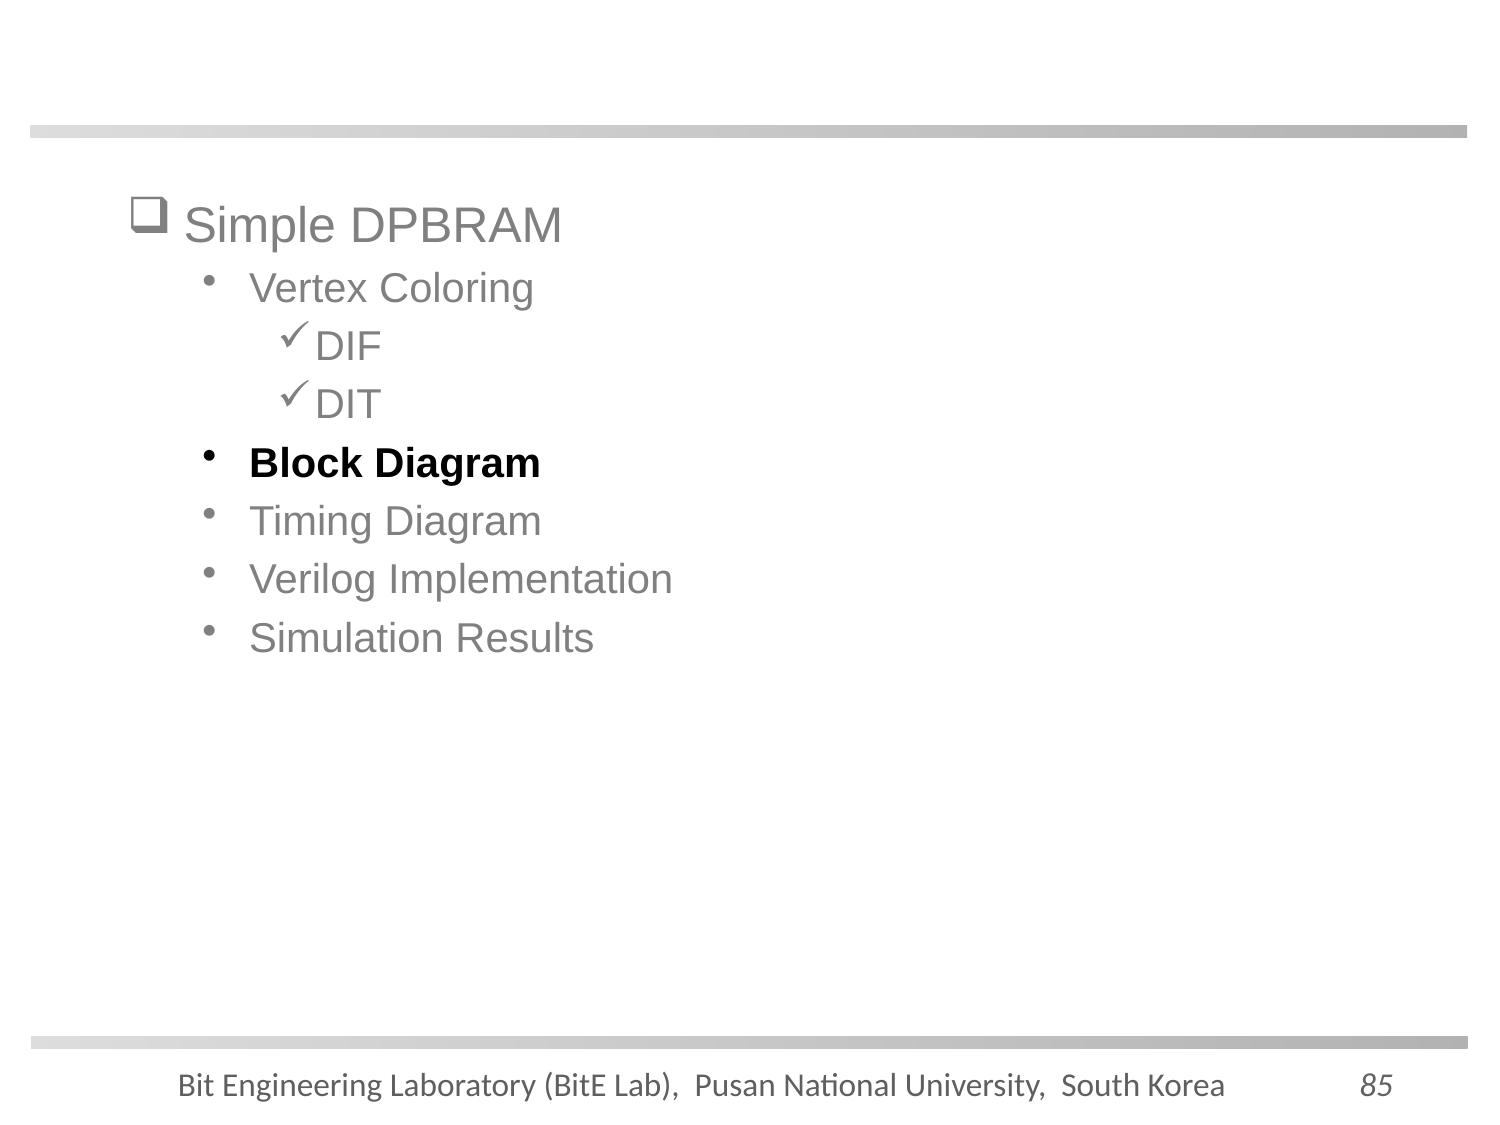

#
Simple DPBRAM
Vertex Coloring
DIF
DIT
Block Diagram
Timing Diagram
Verilog Implementation
Simulation Results